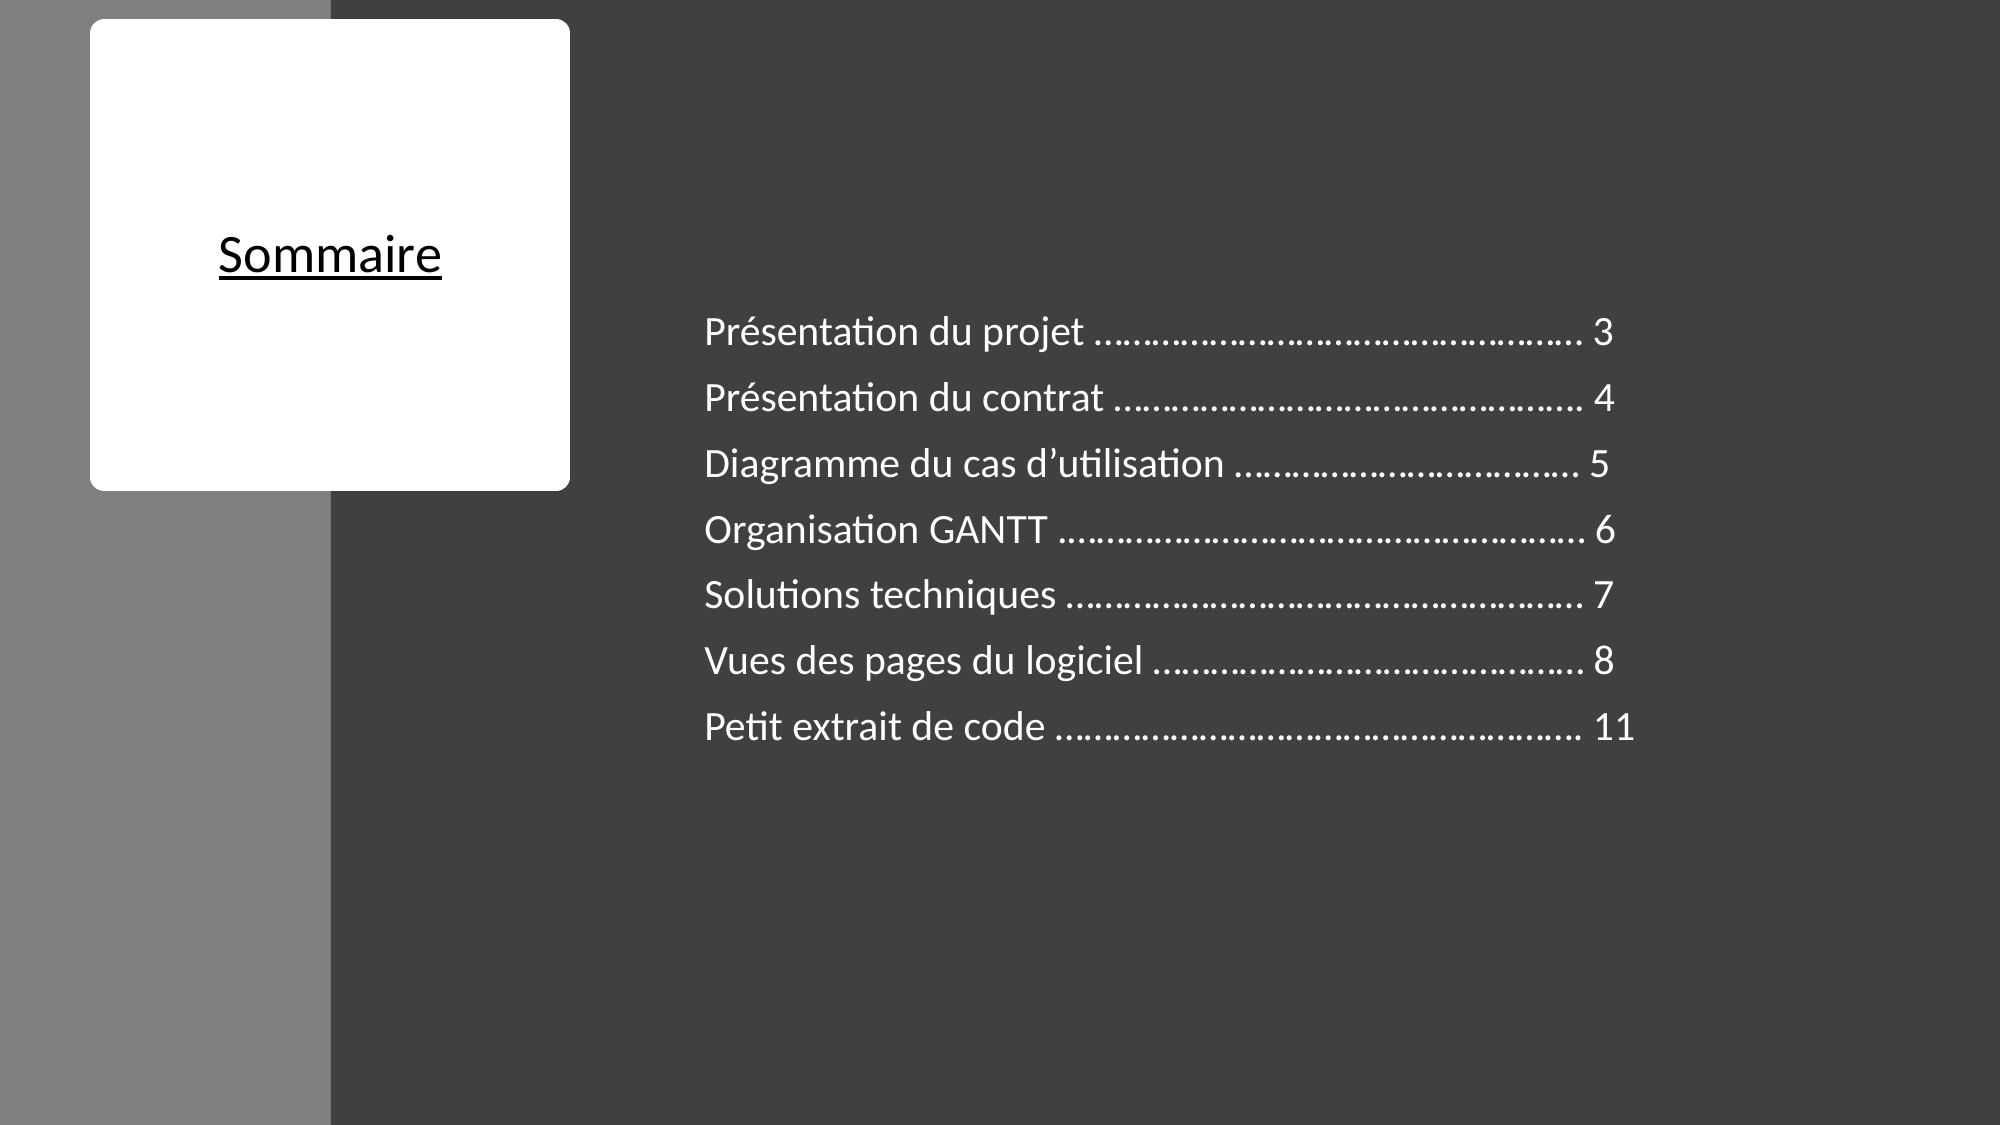

# Sommaire
Présentation du projet …………………………………………… 3
Présentation du contrat …………………………………………. 4
Diagramme du cas d’utilisation ……………………………… 5
Organisation GANTT .……………………………………………… 6
Solutions techniques ……………………………………………… 7
Vues des pages du logiciel ……………………………………… 8
Petit extrait de code ………………………………………………. 11

2